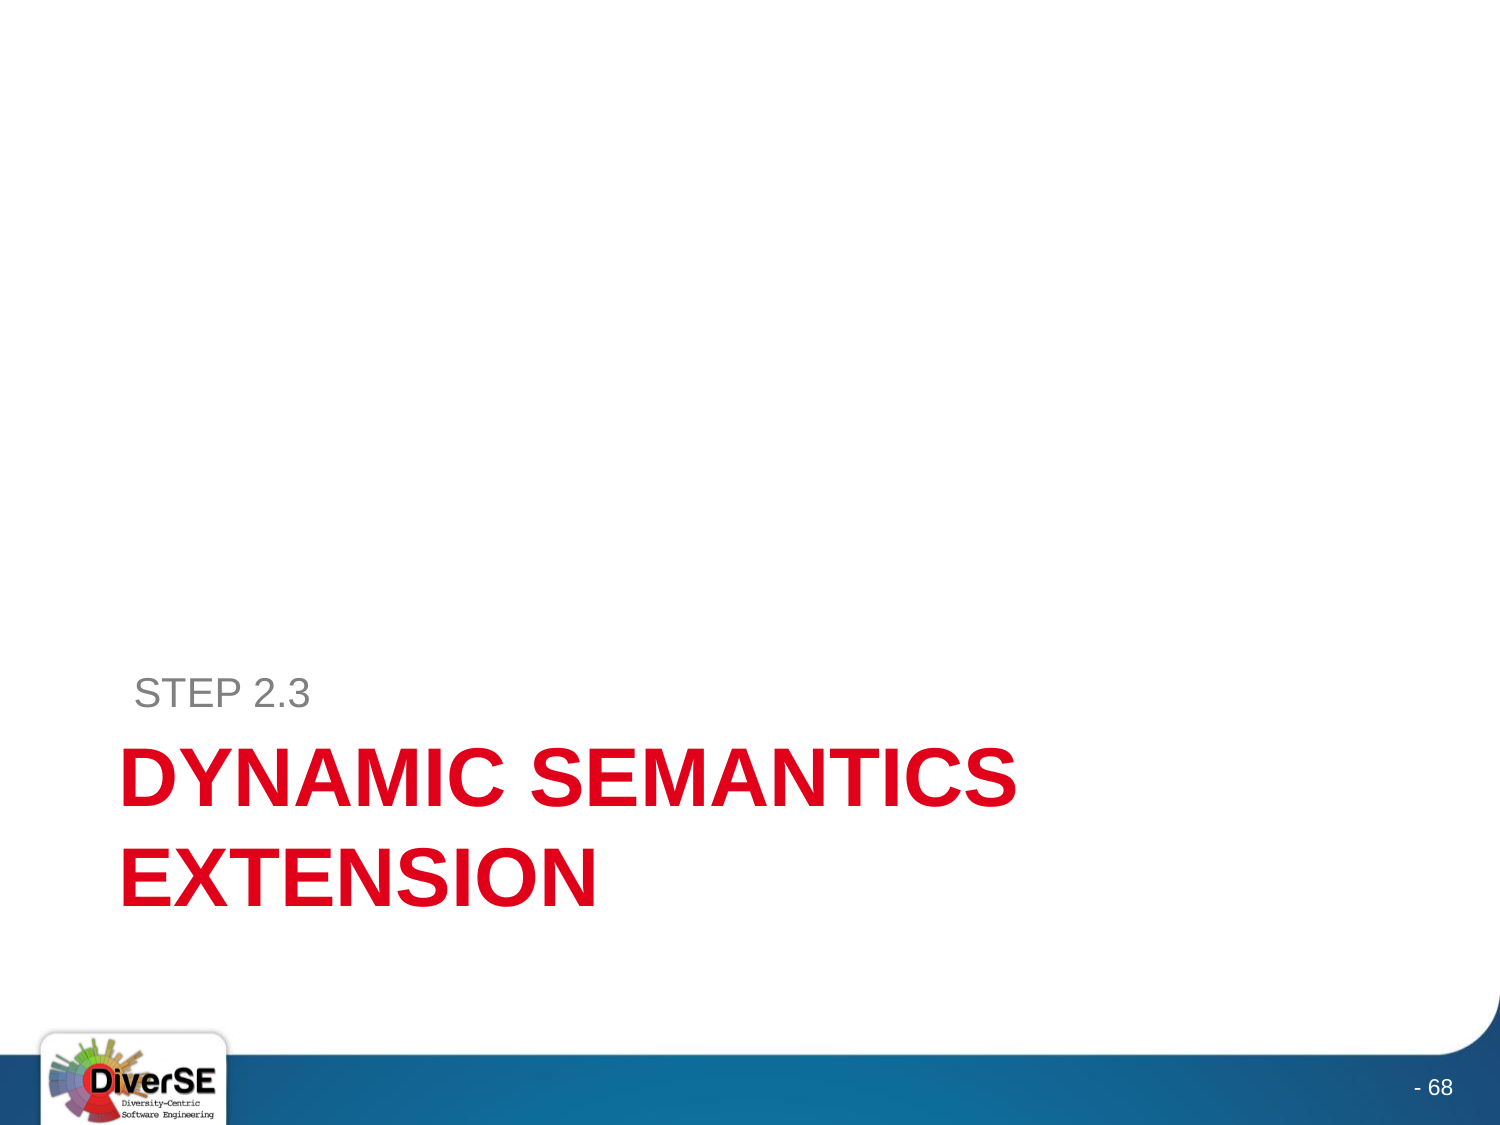

STEP 2.3
# DYNAMIC SEMANTICS EXTENSION
- 68